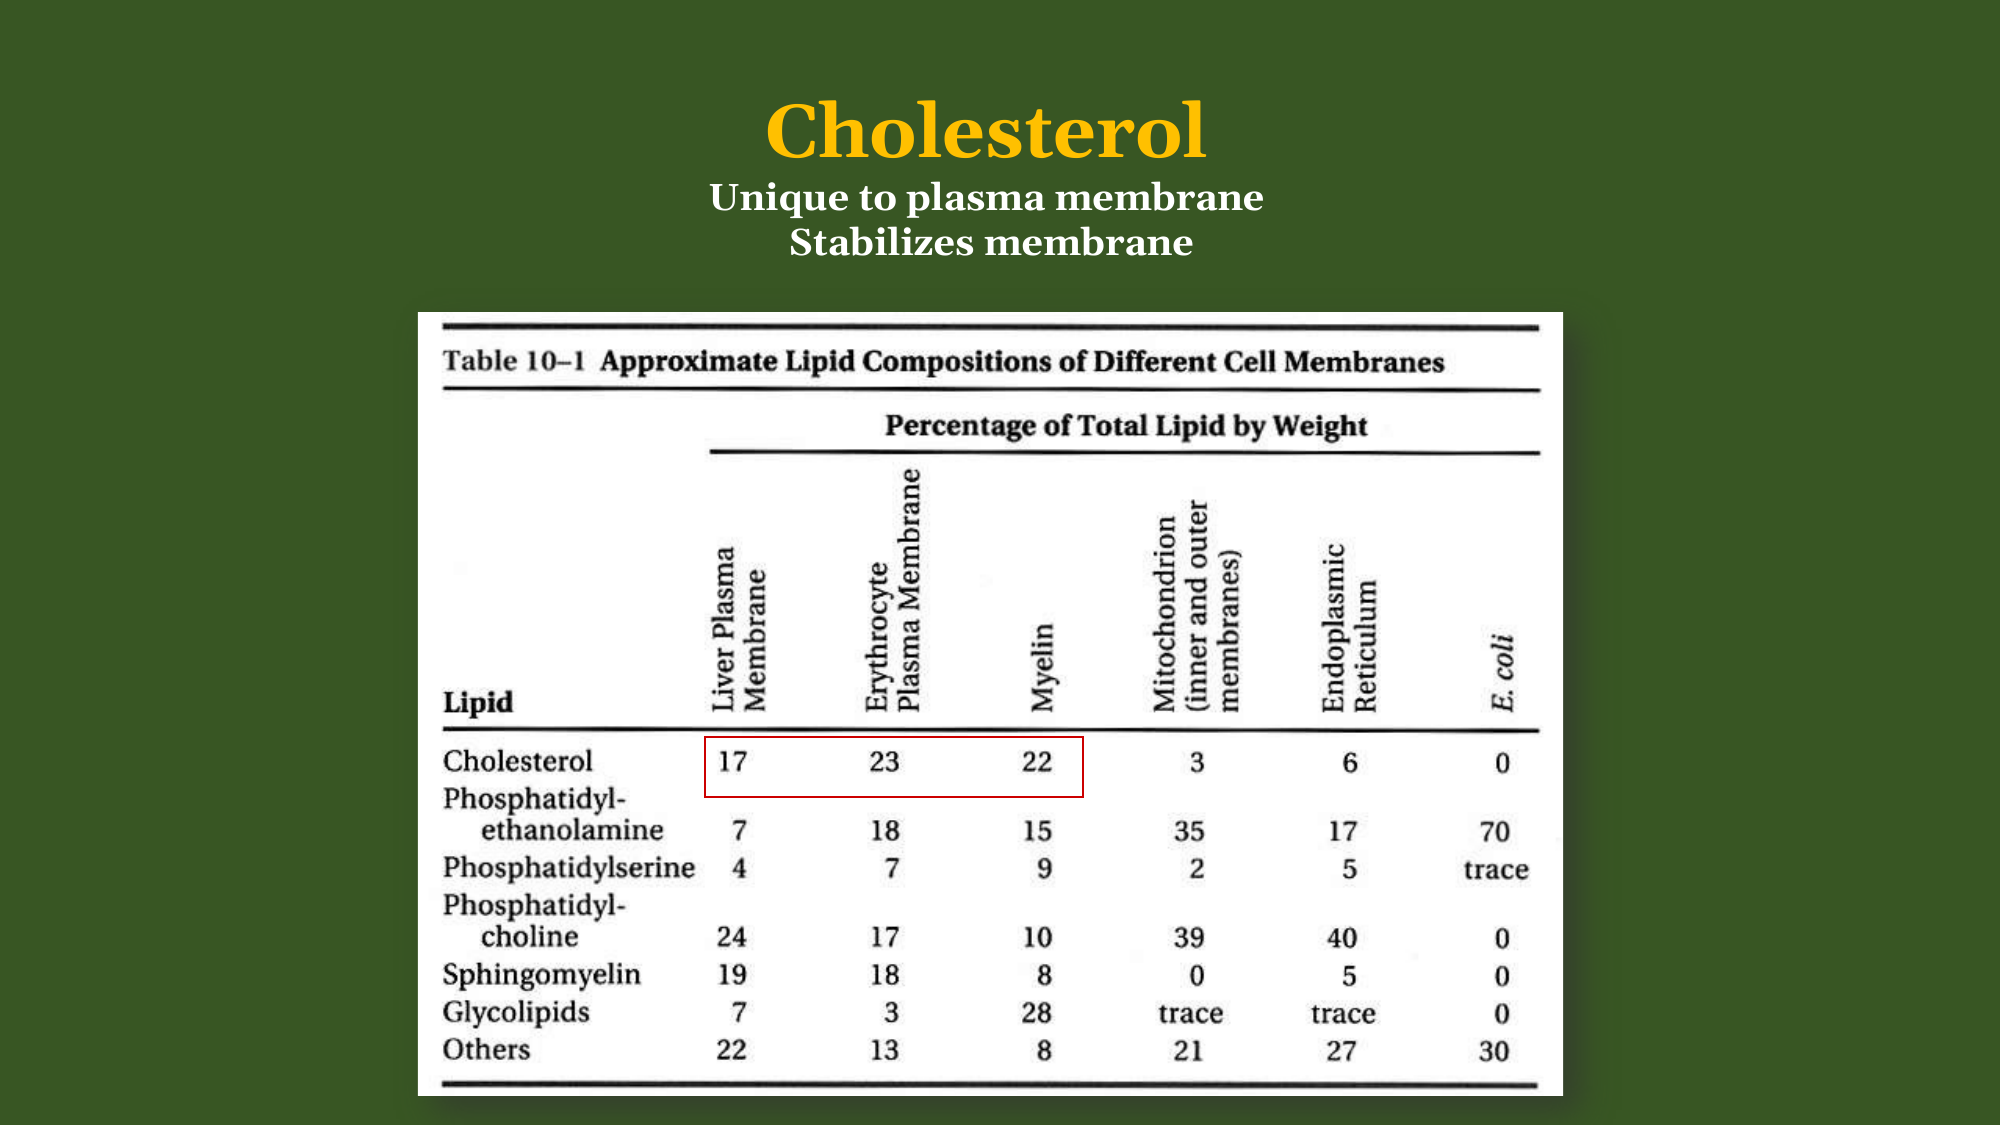

# Cholesterol
Unique to plasma membrane  Stabilizes membrane